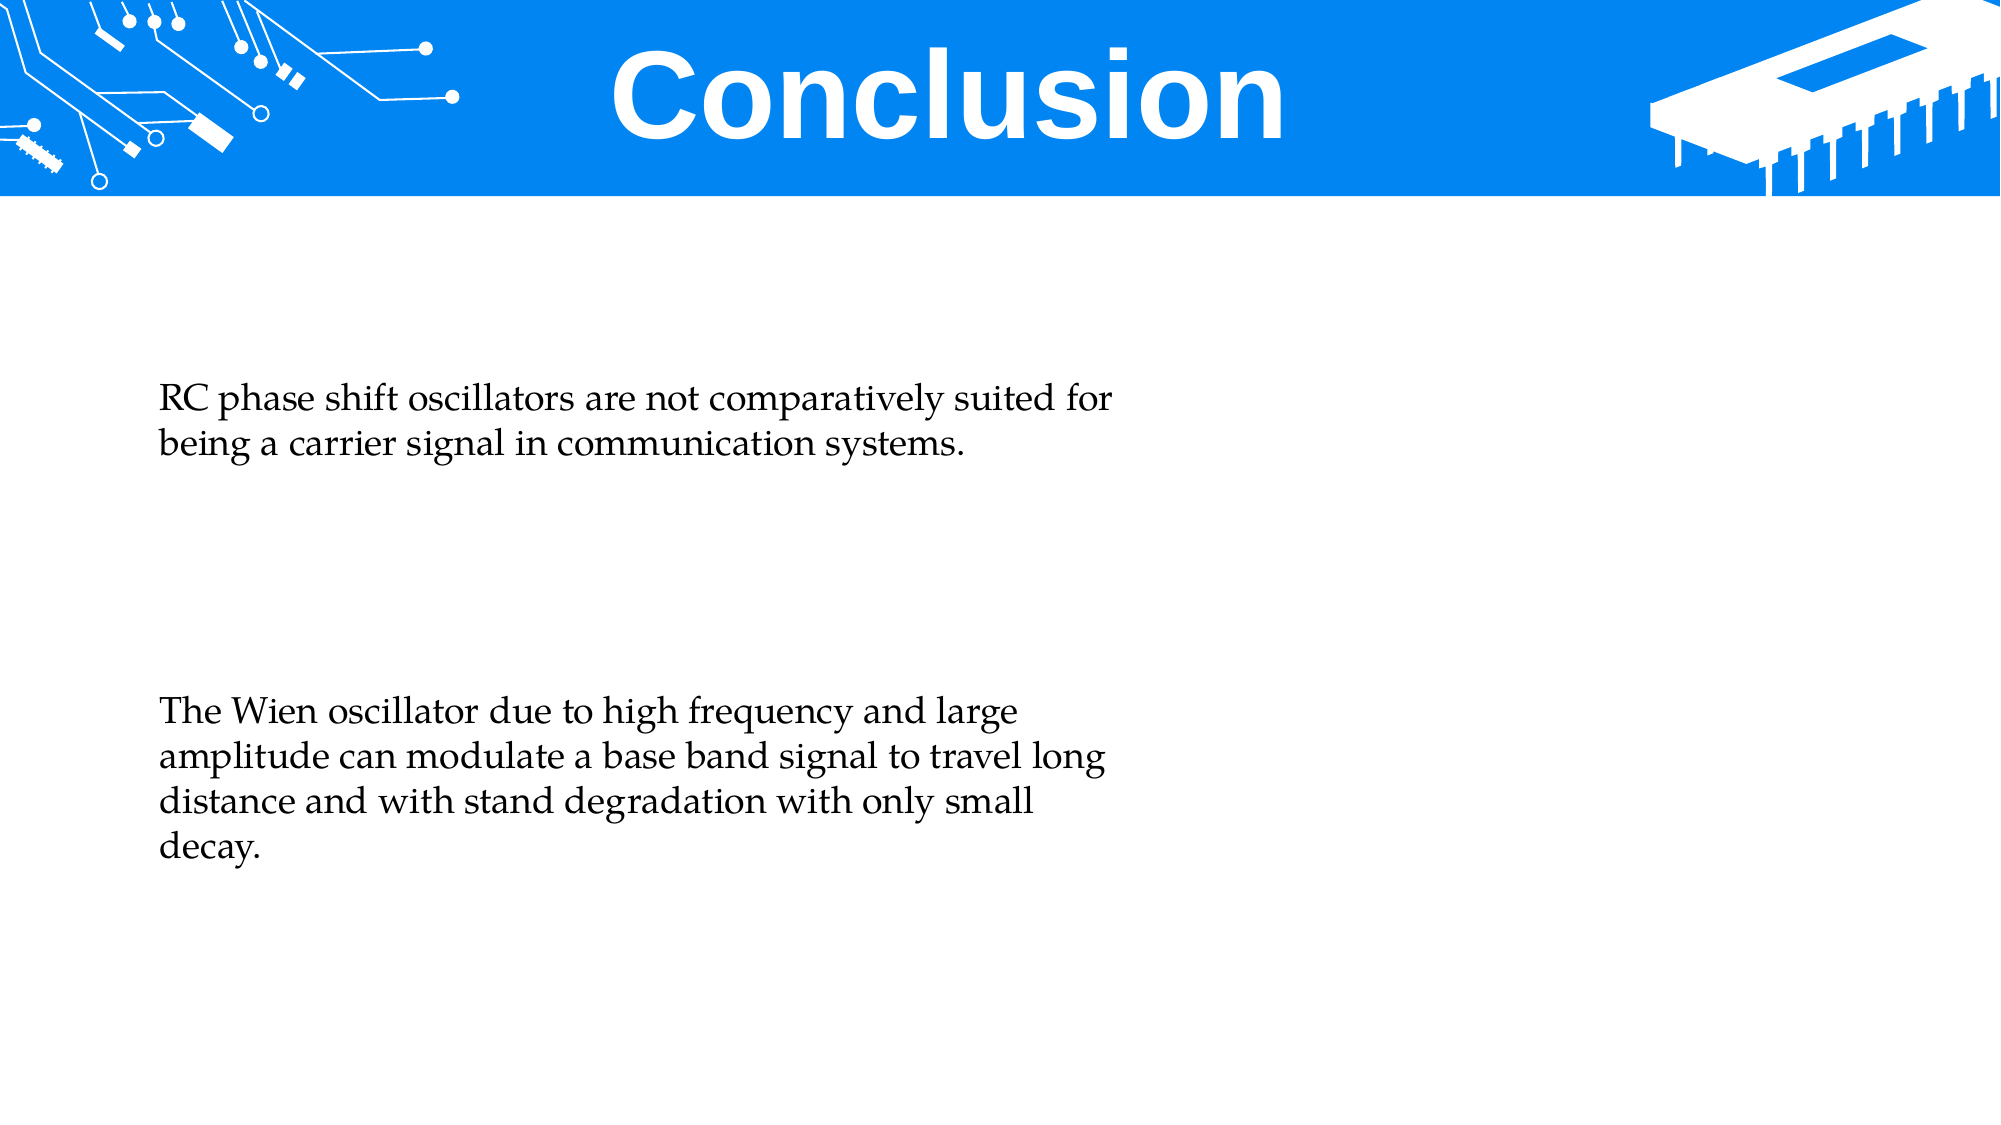

Conclusion
RC phase shift oscillators are not comparatively suited for being a carrier signal in communication systems.
The Wien oscillator due to high frequency and large amplitude can modulate a base band signal to travel long distance and with stand degradation with only small decay.